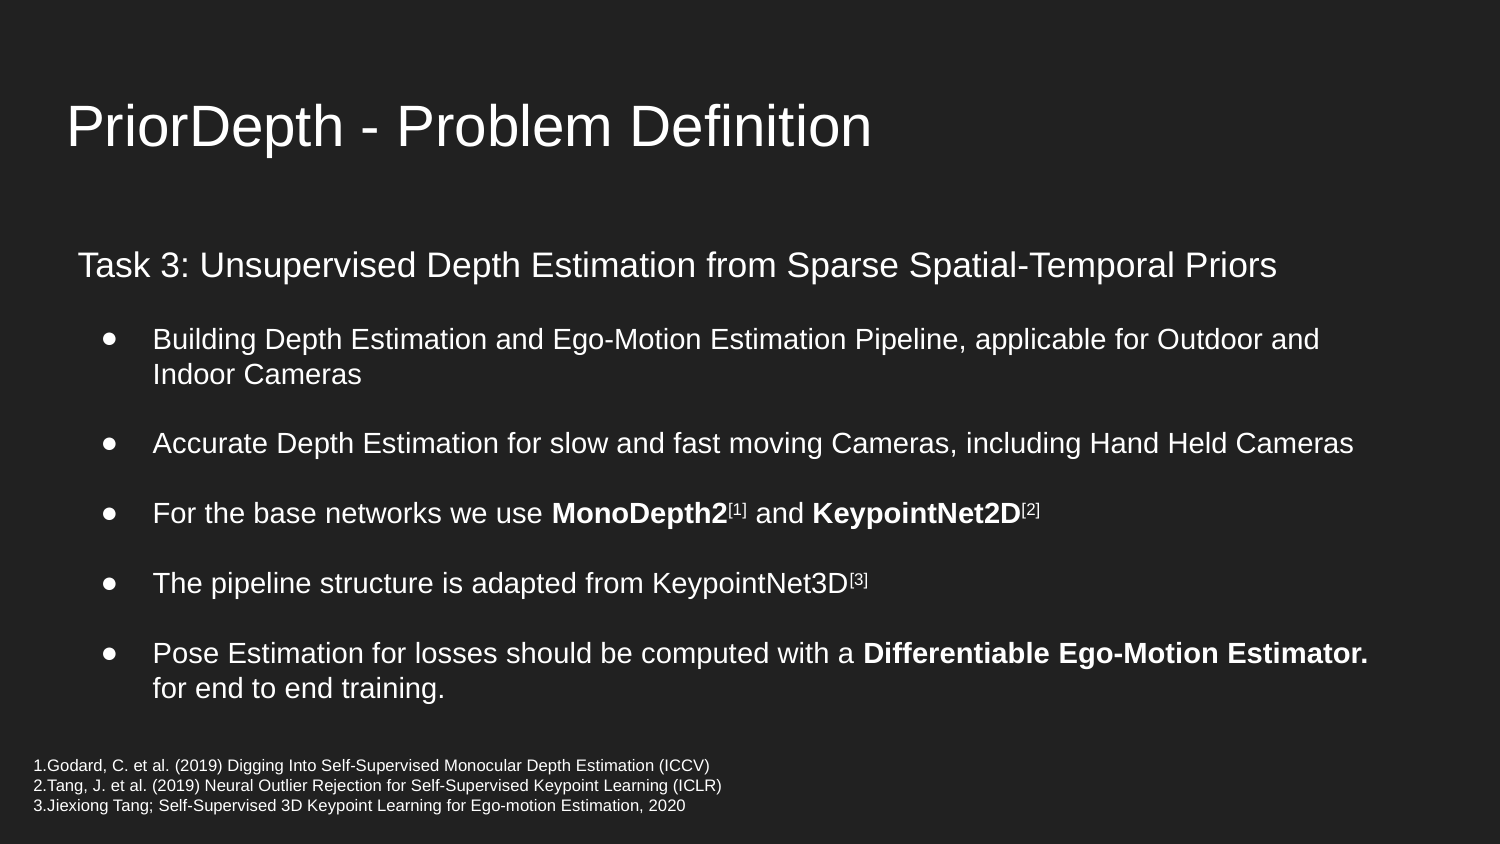

# PriorDepth - Problem Definition
Task 3: Unsupervised Depth Estimation from Sparse Spatial-Temporal Priors

Building Depth Estimation and Ego-Motion Estimation Pipeline, applicable for Outdoor and Indoor Cameras

Accurate Depth Estimation for slow and fast moving Cameras, including Hand Held Cameras

For the base networks we use MonoDepth2[1] and KeypointNet2D[2]

The pipeline structure is adapted from KeypointNet3D[3]

Pose Estimation for losses should be computed with a Differentiable Ego-Motion Estimator.
for end to end training.

1.Godard, C. et al. (2019) Digging Into Self-Supervised Monocular Depth Estimation (ICCV)
2.Tang, J. et al. (2019) Neural Outlier Rejection for Self-Supervised Keypoint Learning (ICLR)
3.Jiexiong Tang; Self-Supervised 3D Keypoint Learning for Ego-motion Estimation, 2020